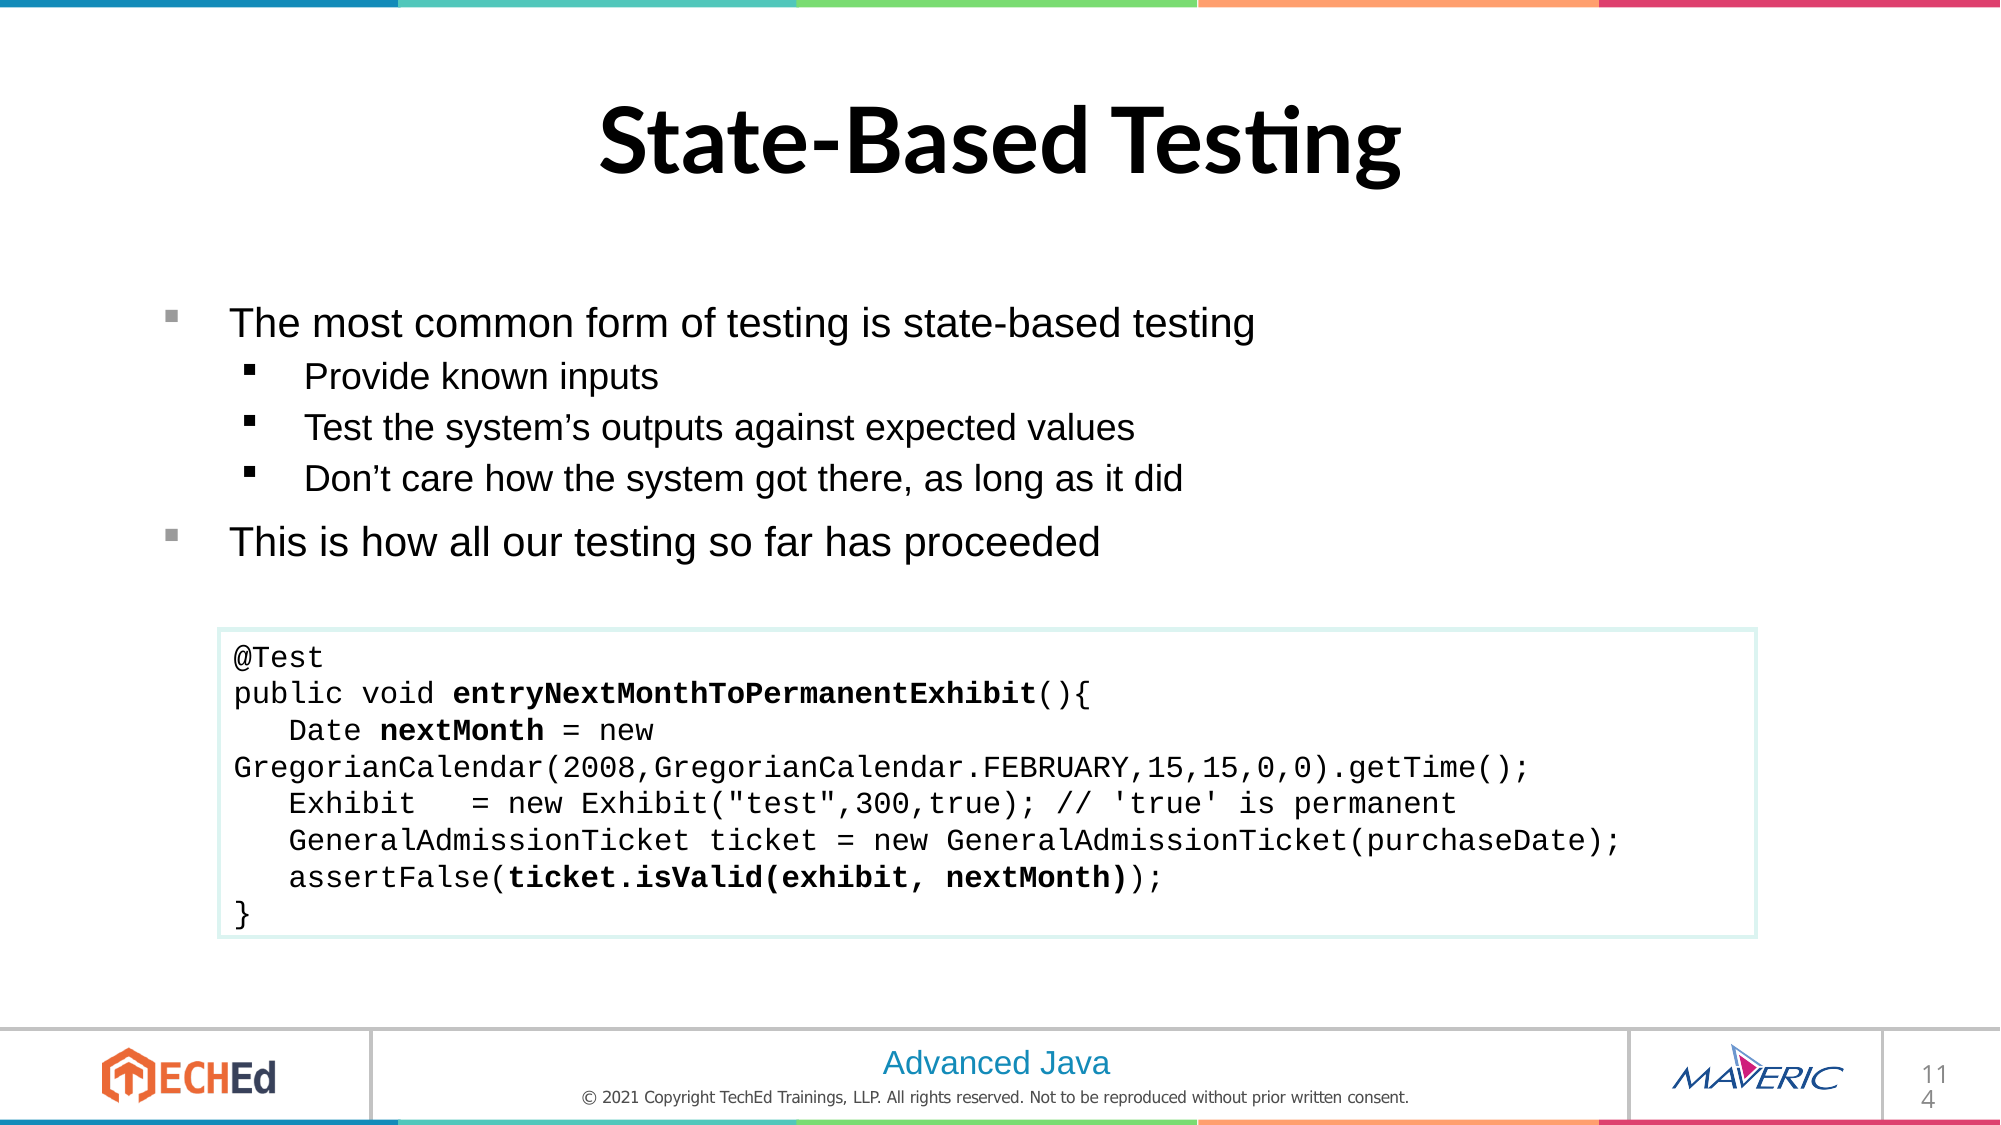

# State-Based Testing
The most common form of testing is state-based testing
Provide known inputs
Test the system’s outputs against expected values
Don’t care how the system got there, as long as it did
This is how all our testing so far has proceeded

@Test
public void entryNextMonthToPermanentExhibit(){
   Date nextMonth = new GregorianCalendar(2008,GregorianCalendar.FEBRUARY,15,15,0,0).getTime();
   Exhibit   = new Exhibit("test",300,true); // 'true' is permanent
   GeneralAdmissionTicket ticket = new GeneralAdmissionTicket(purchaseDate);
   assertFalse(ticket.isValid(exhibit, nextMonth));
}